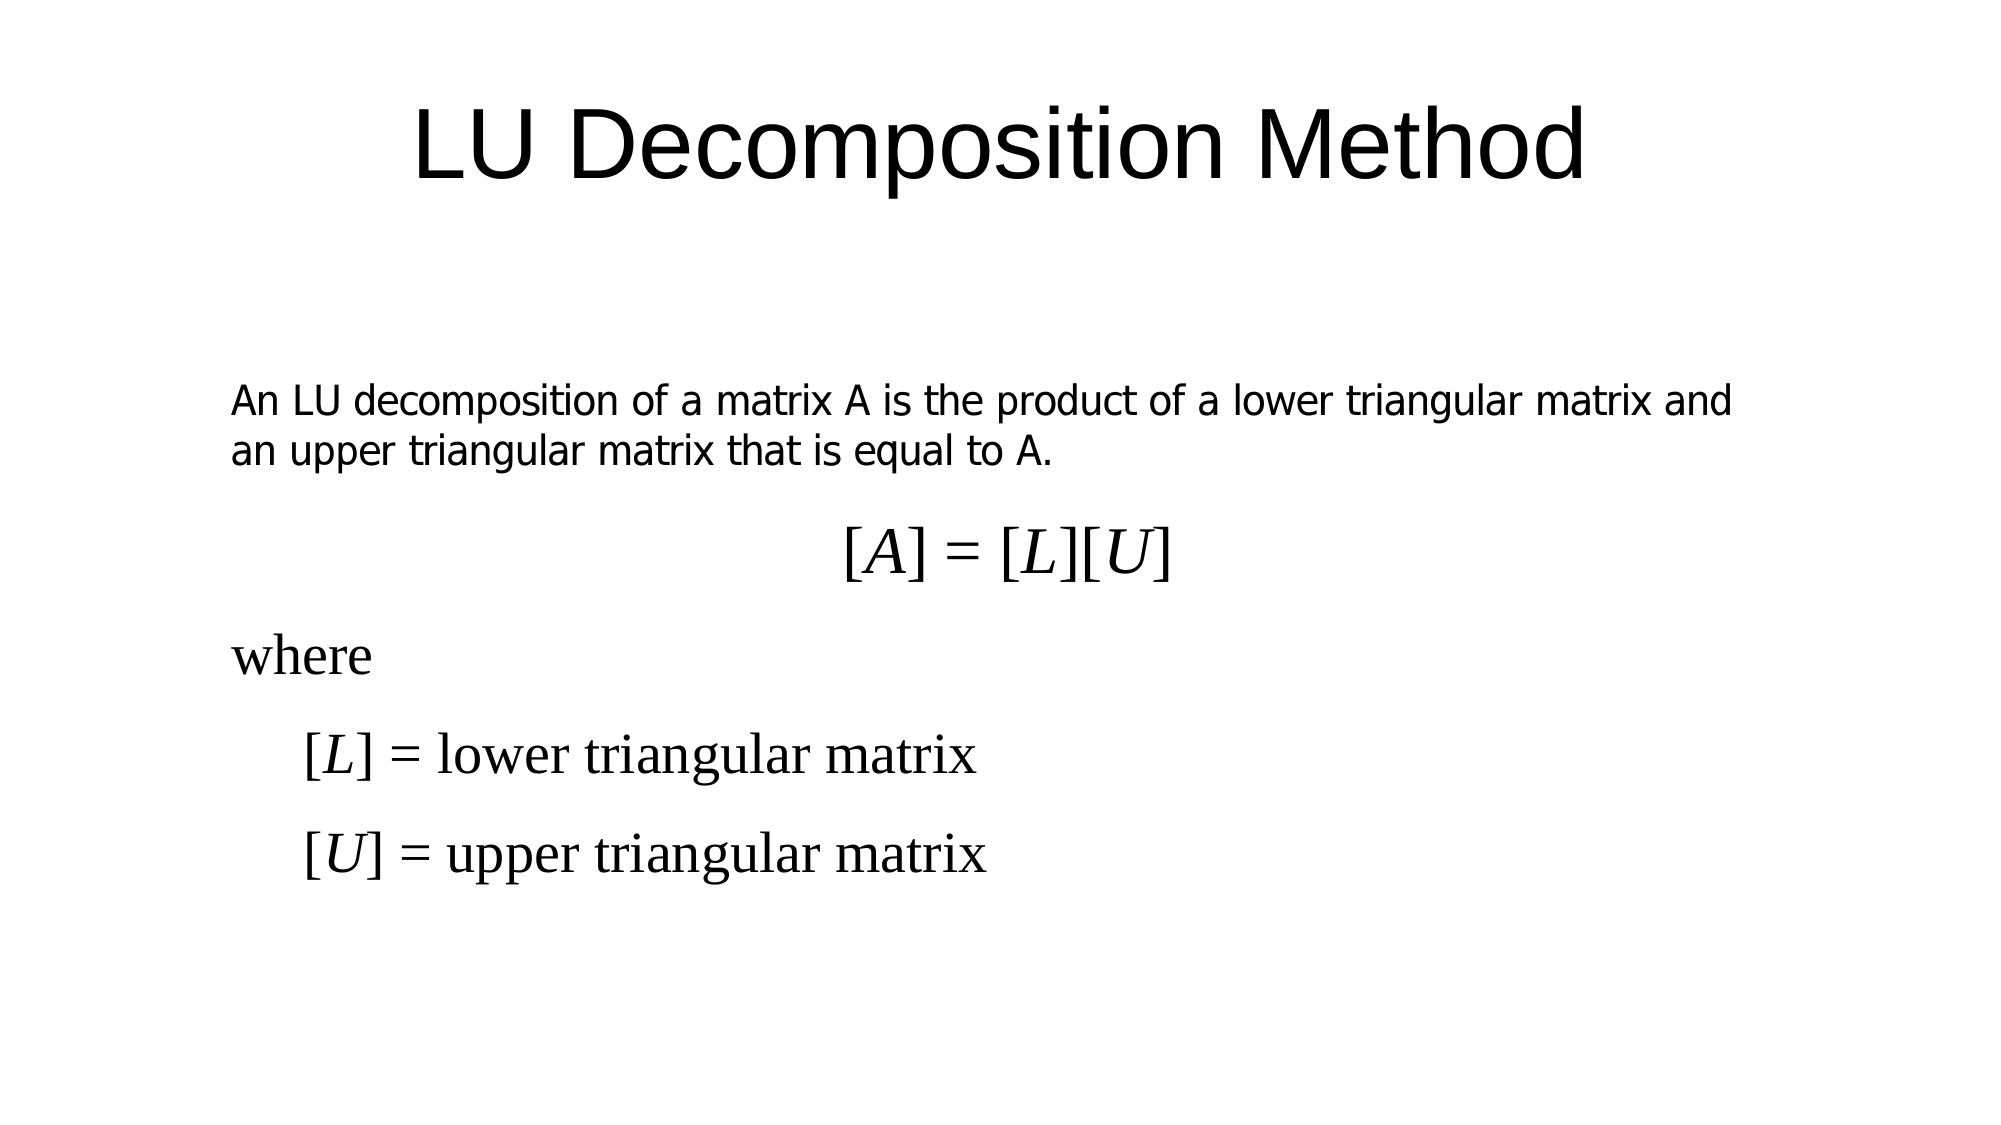

# LU Decomposition Method
An LU decomposition of a matrix A is the product of a lower triangular matrix and an upper triangular matrix that is equal to A.
[A] = [L][U]
where
     [L] = lower triangular matrix
     [U] = upper triangular matrix